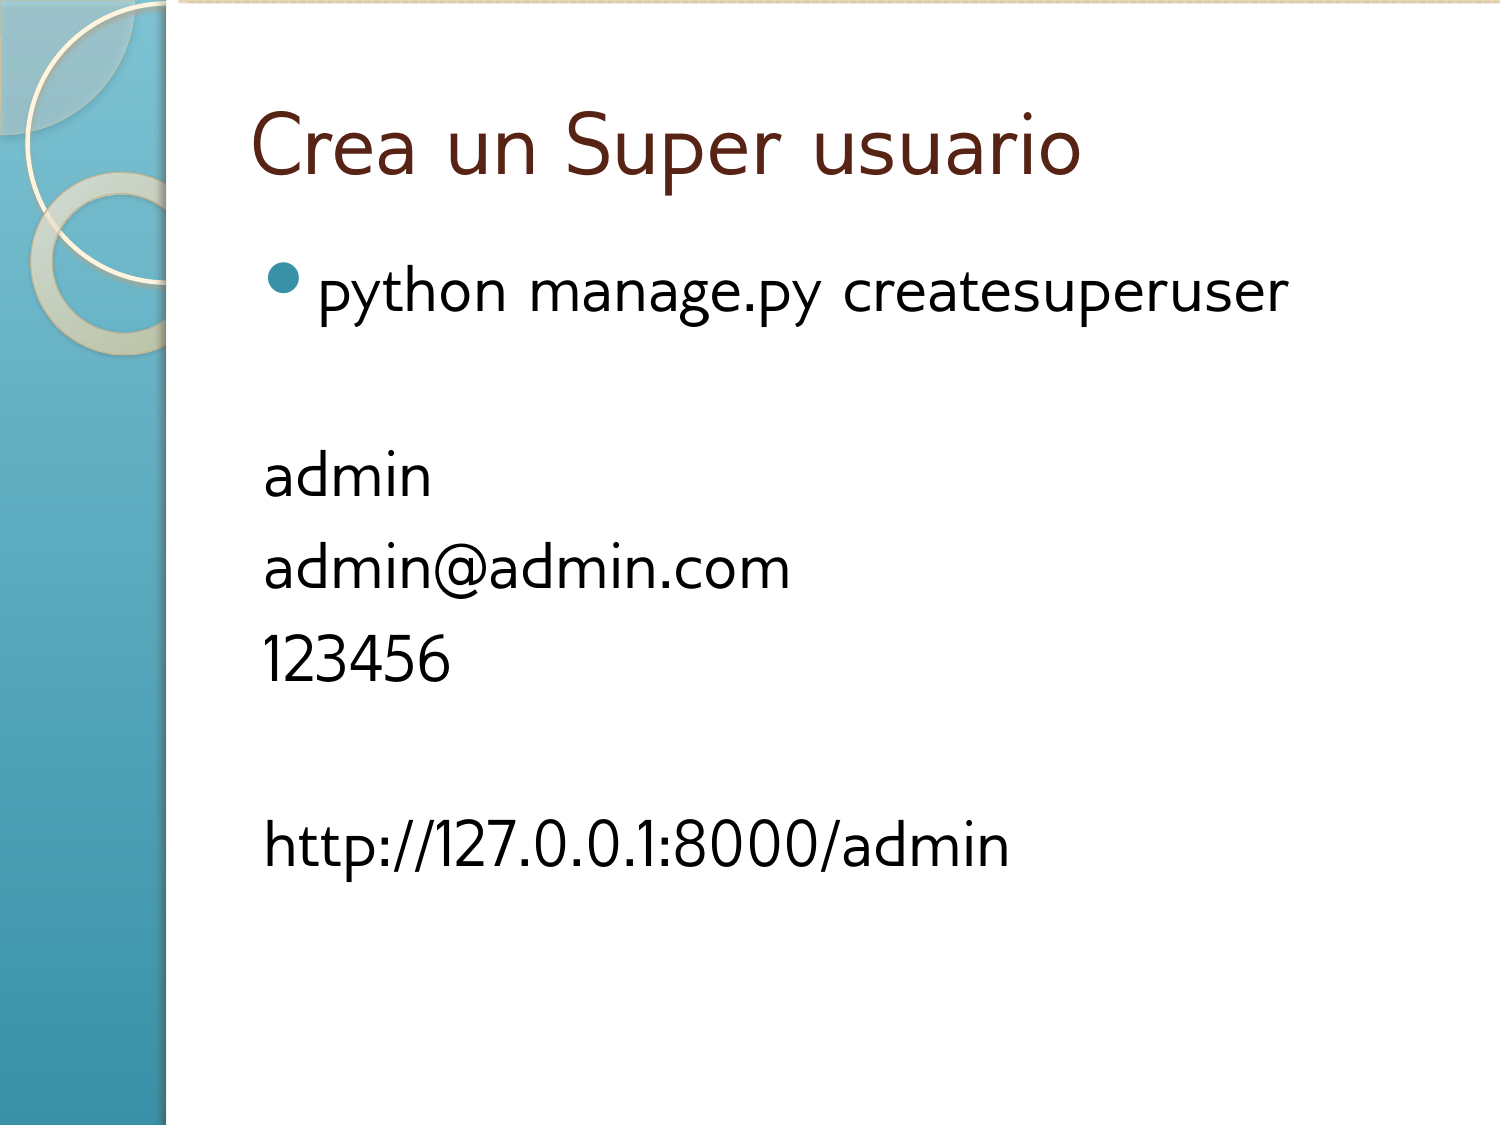

# Crea un Super usuario
python manage.py createsuperuser

admin
admin@admin.com
123456

http://127.0.0.1:8000/admin